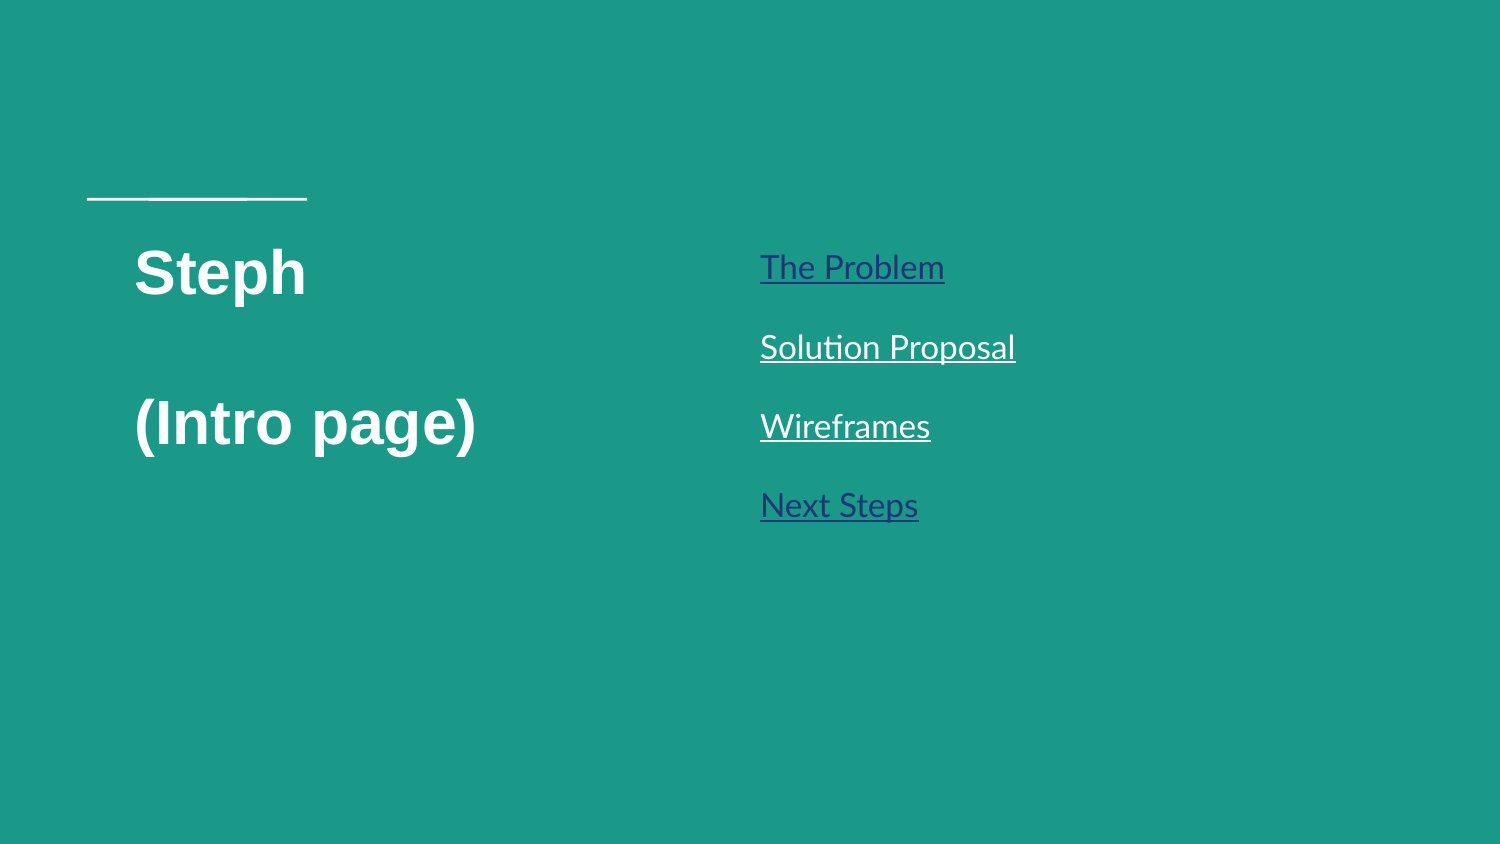

# Steph
(Intro page)
The Problem
Solution Proposal
Wireframes
Next Steps